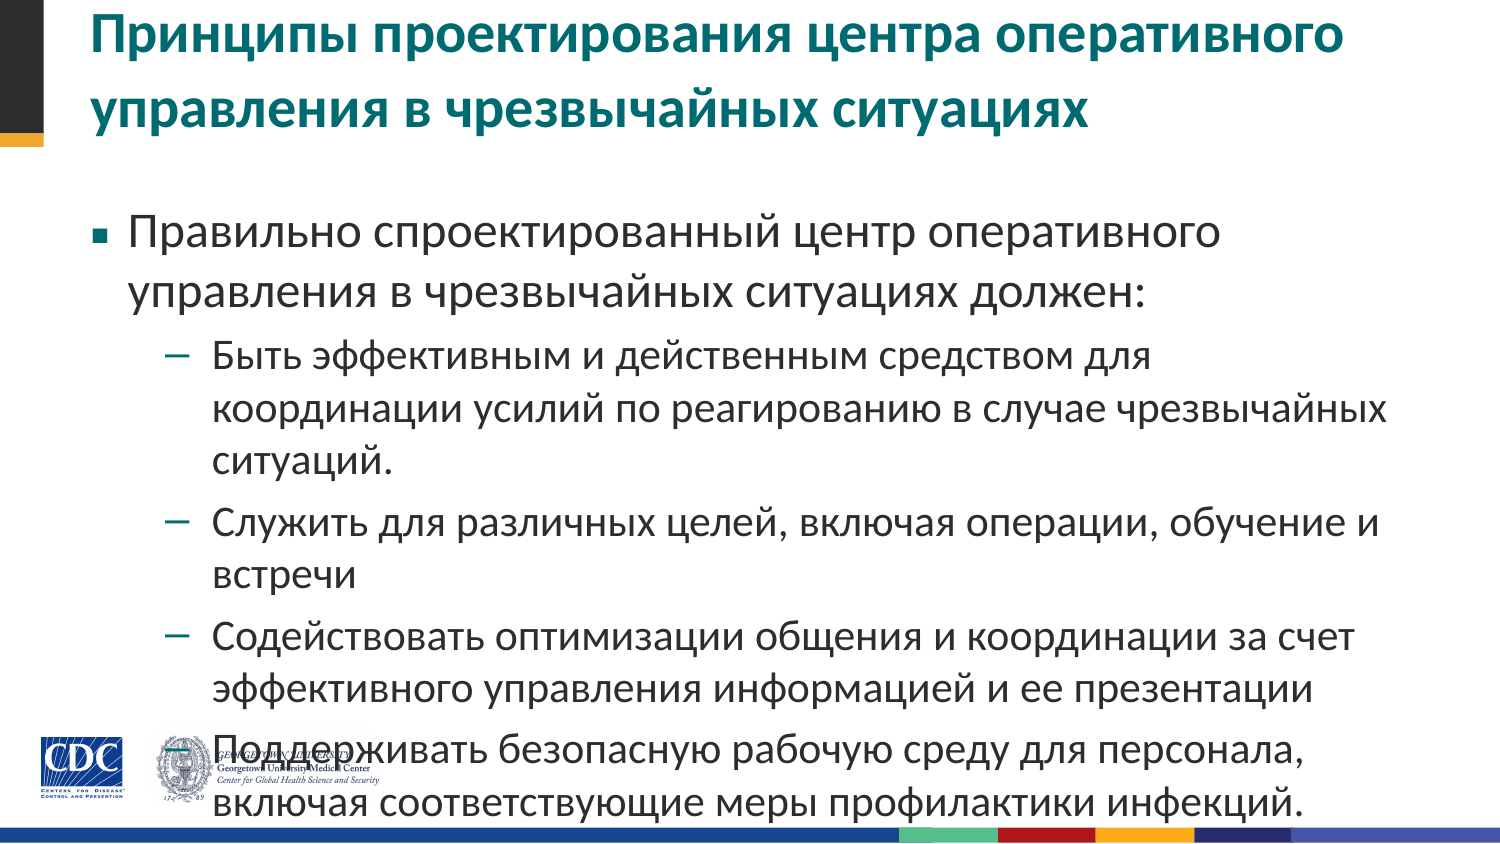

# Принципы проектирования центра оперативного управления в чрезвычайных ситуациях
Правильно спроектированный центр оперативного управления в чрезвычайных ситуациях должен:
Быть эффективным и действенным средством для координации усилий по реагированию в случае чрезвычайных ситуаций.
Служить для различных целей, включая операции, обучение и встречи
Содействовать оптимизации общения и координации за счет эффективного управления информацией и ее презентации
Поддерживать безопасную рабочую среду для персонала, включая соответствующие меры профилактики инфекций.